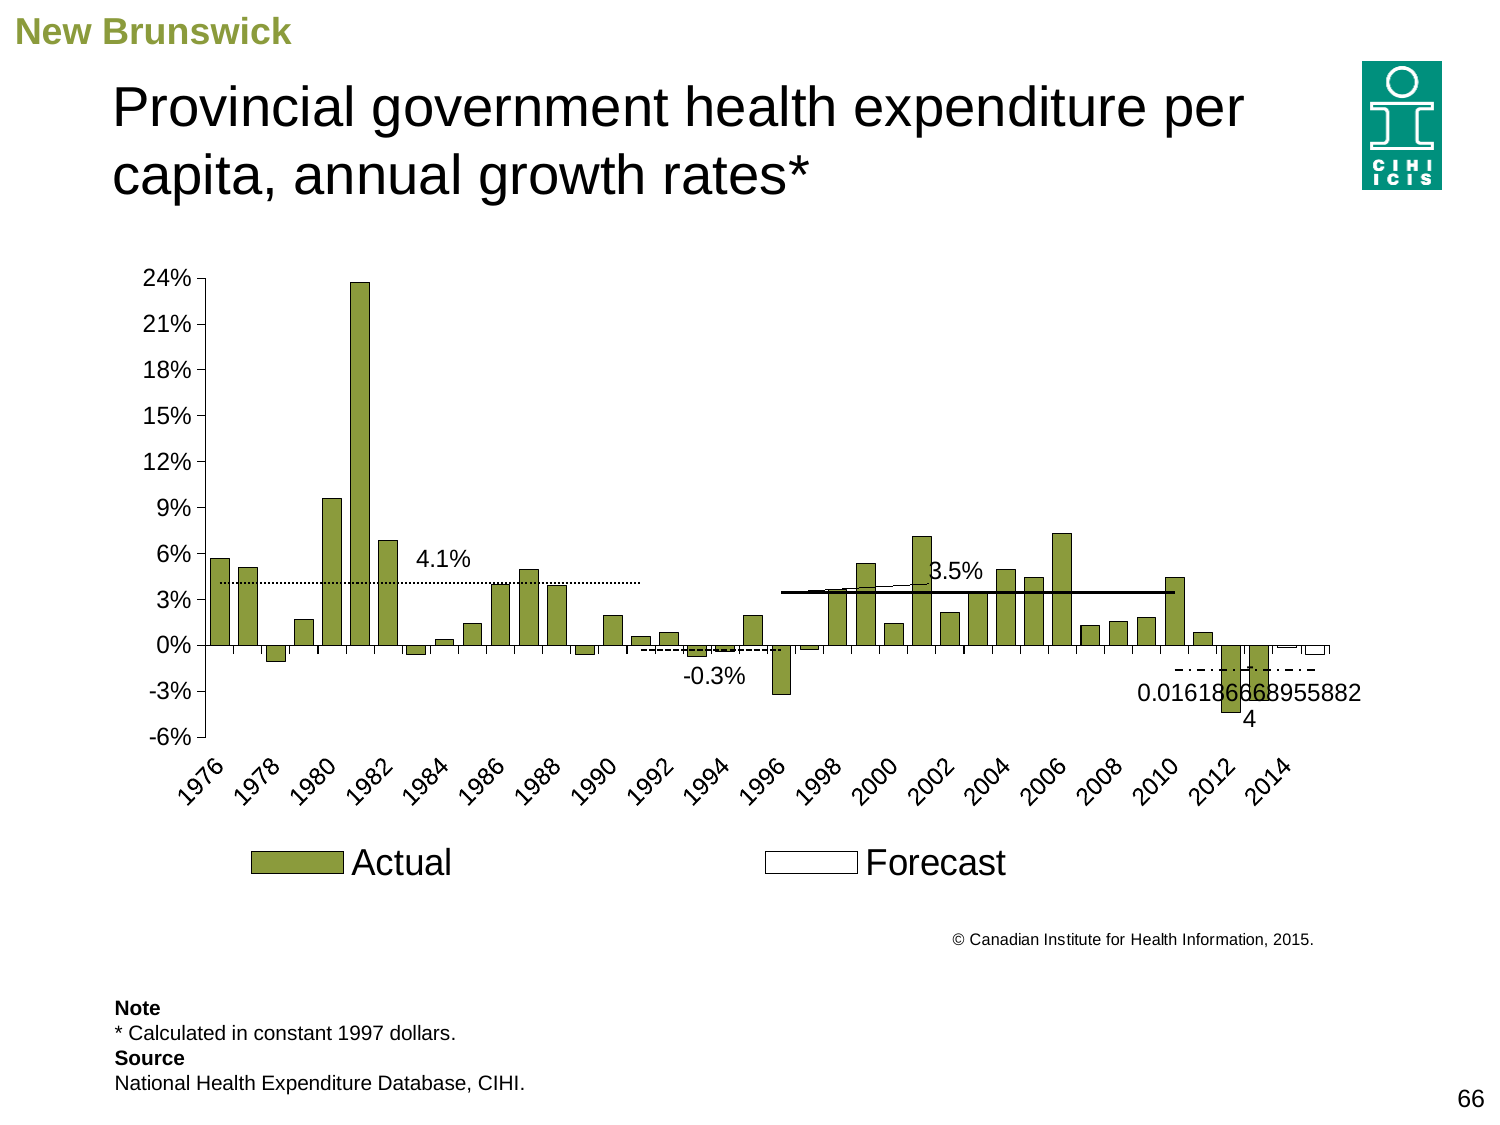

New Brunswick
# Provincial government health expenditure per capita, annual growth rates*

### Chart

| Category | Actual  | Forecast | Average (1975–1991) | Average (1991–1996) | Average (1996–2010) | Average (2010–2015) |
|---|---|---|---|---|---|---|
| 1976 | 0.05693452128853105 | None | 0.04070913768806905 | None | None | None |
| 1977 | 0.05086402668155232 | None | 0.04070913768806905 | None | None | None |
| 1978 | -0.010301655430745904 | None | 0.04070913768806905 | None | None | None |
| 1979 | 0.01708990530061638 | None | 0.04070913768806905 | None | None | None |
| 1980 | 0.09604555032263695 | None | 0.04070913768806905 | None | None | None |
| 1981 | 0.23727516786433678 | None | 0.04070913768806905 | None | None | None |
| 1982 | 0.06869663272299431 | None | 0.04070913768806905 | None | None | None |
| 1983 | -0.006300781836277136 | None | 0.04070913768806905 | None | None | None |
| 1984 | 0.003747765925033786 | None | 0.04070913768806905 | None | None | None |
| 1985 | 0.014137629108100569 | None | 0.04070913768806905 | None | None | None |
| 1986 | 0.03978788359205909 | None | 0.04070913768806905 | None | None | None |
| 1987 | 0.04969518006137896 | None | 0.04070913768806905 | None | None | None |
| 1988 | 0.03900468334059748 | None | 0.04070913768806905 | None | None | None |
| 1989 | -0.0060606559168639995 | None | 0.04070913768806905 | None | None | None |
| 1990 | 0.01933638475873023 | None | 0.04070913768806905 | None | None | None |
| 1991 | 0.005505478904727745 | None | 0.04070913768806905 | -0.0033013672190567167 | None | None |
| 1992 | 0.008265461415916997 | None | None | -0.0033013672190567167 | None | None |
| 1993 | -0.007190016249021269 | None | None | -0.0033013672190567167 | None | None |
| 1994 | -0.004249283774920509 | None | None | -0.0033013672190567167 | None | None |
| 1995 | 0.01923935588715664 | None | None | -0.0033013672190567167 | None | None |
| 1996 | -0.031830328207192116 | None | None | -0.0033013672190567167 | 0.034524176948725005 | None |
| 1997 | -0.002653156961365144 | None | None | None | 0.034524176948725005 | None |
| 1998 | 0.03622254946359171 | None | None | None | 0.034524176948725005 | None |
| 1999 | 0.053208550652875664 | None | None | None | 0.034524176948725005 | None |
| 2000 | 0.014389518629255305 | None | None | None | 0.034524176948725005 | None |
| 2001 | 0.07090193353672447 | None | None | None | 0.034524176948725005 | None |
| 2002 | 0.02125301577082439 | None | None | None | 0.034524176948725005 | None |
| 2003 | 0.035272226265042894 | None | None | None | 0.034524176948725005 | None |
| 2004 | 0.04945531727550212 | None | None | None | 0.034524176948725005 | None |
| 2005 | 0.04418661268927537 | None | None | None | 0.034524176948725005 | None |
| 2006 | 0.07328927794927731 | None | None | None | 0.034524176948725005 | None |
| 2007 | 0.012755781187292037 | None | None | None | 0.034524176948725005 | None |
| 2008 | 0.015711295477242926 | None | None | None | 0.034524176948725005 | None |
| 2009 | 0.01807527881404547 | None | None | None | 0.034524176948725005 | None |
| 2010 | 0.04447789288572279 | None | None | None | 0.034524176948725005 | -0.01618666895588239 |
| 2011 | 0.00808454142614079 | None | None | None | None | -0.01618666895588239 |
| 2012 | -0.044203958610099736 | None | None | None | None | -0.01618666895588239 |
| 2013 | -0.036209427873472255 | None | None | None | None | -0.01618666895588239 |
| 2014 | None | -0.0014368420786179392 | None | None | None | -0.01618666895588239 |
| 2015 | None | -0.006099015724610801 | None | None | None | -0.01618666895588239 |
Note
* Calculated in constant 1997 dollars.
Source
National Health Expenditure Database, CIHI.
66